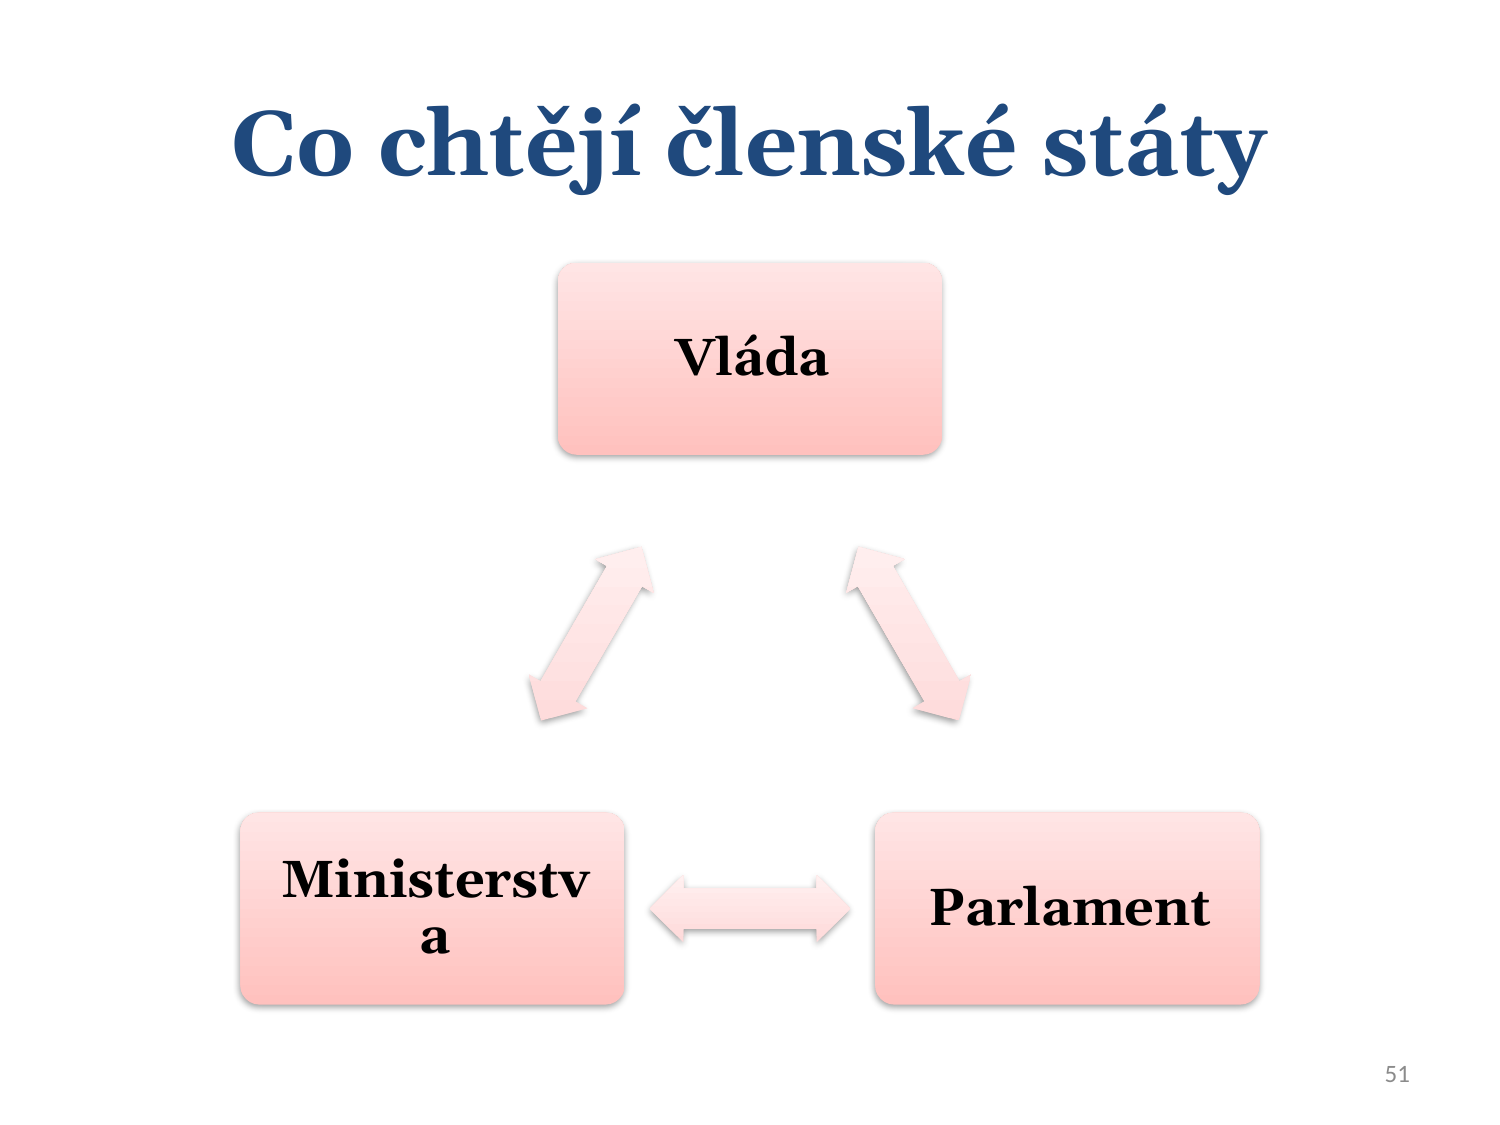

# Co chtějí členské státy
Vláda

Parlament

Ministerstva

51